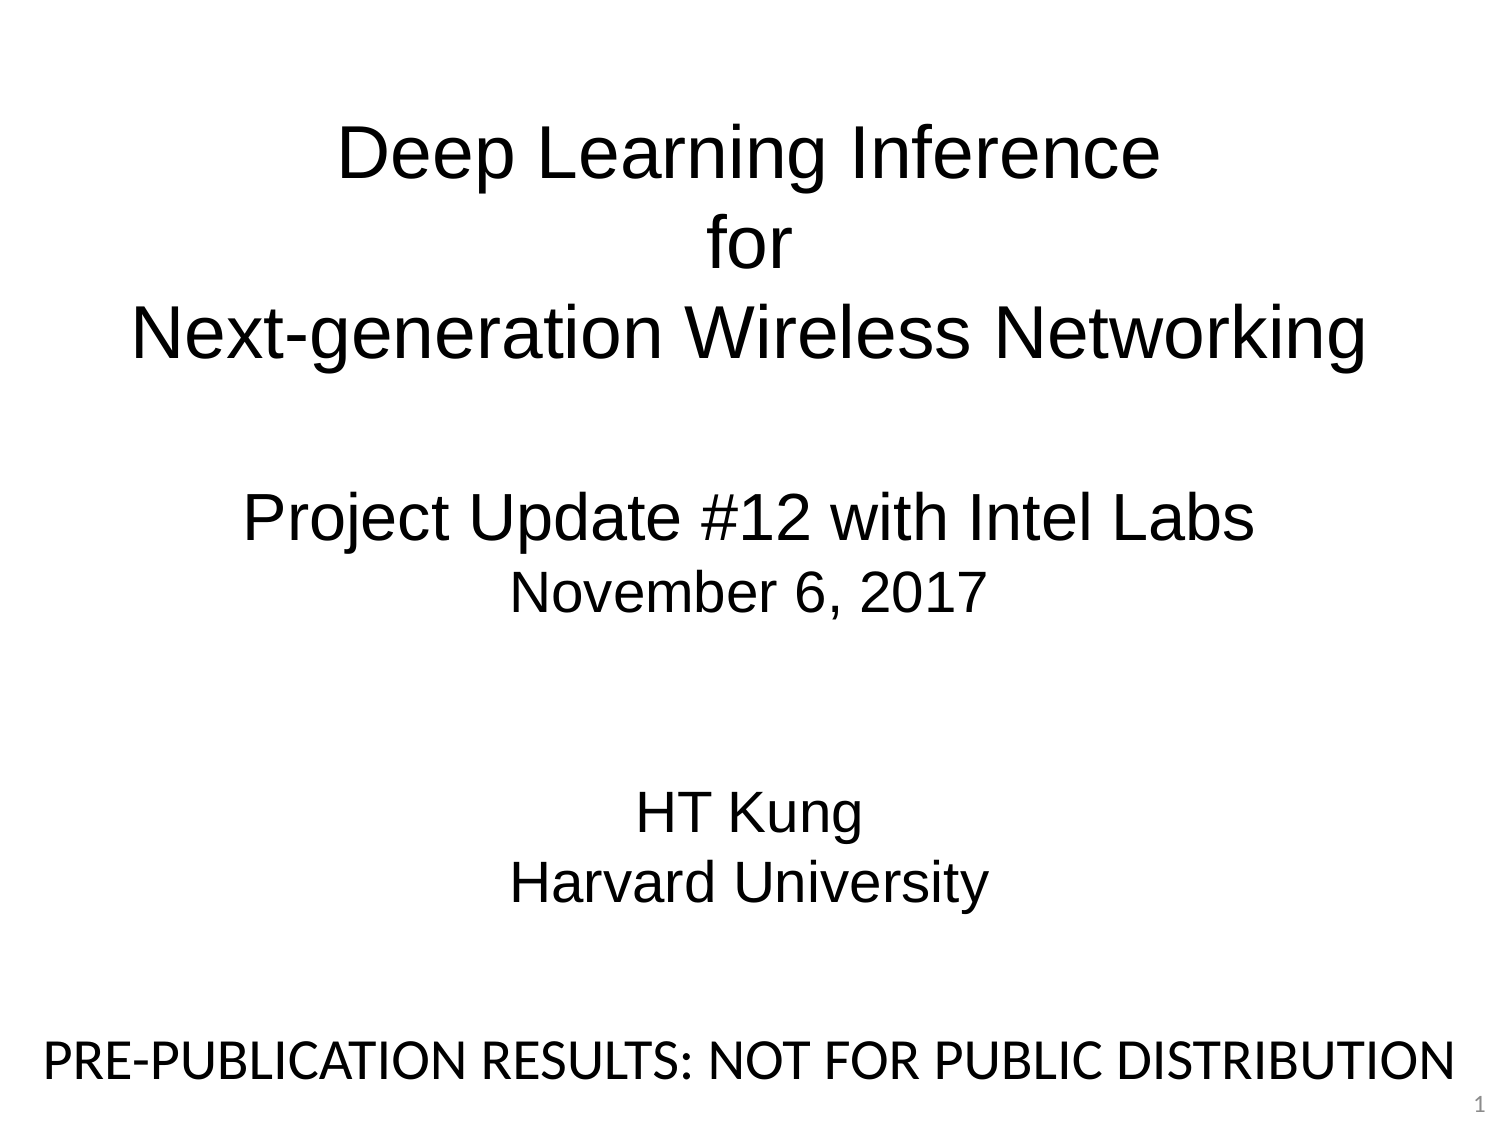

# Deep Learning Inference for Next-generation Wireless Networking Project Update #12 with Intel Labs November 6, 2017 (Version 1.1 Updated 11/6/17) HT Kung Harvard University
PRE-PUBLICATION RESULTS: NOT FOR PUBLIC DISTRIBUTION
1